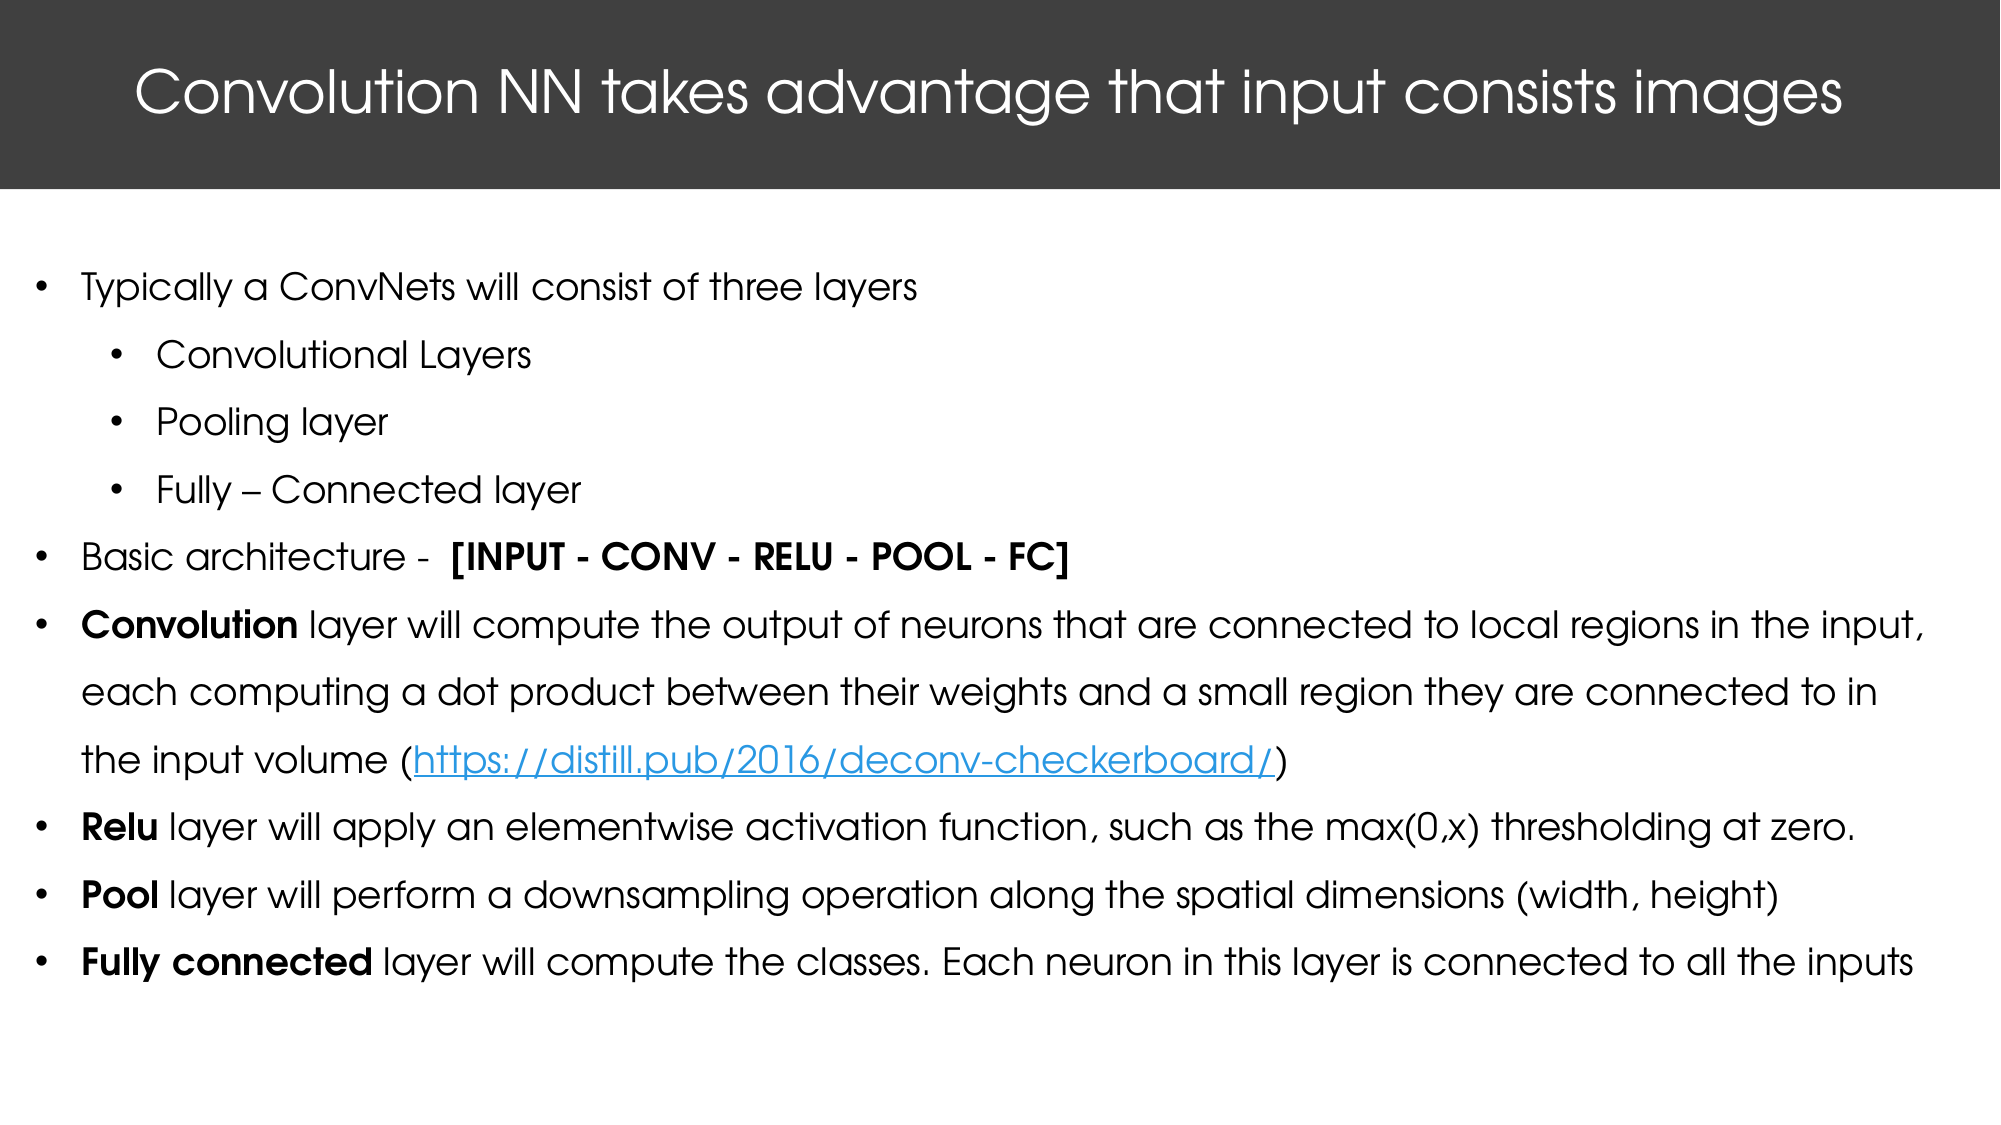

Convolution NN takes advantage that input consists images
Typically a ConvNets will consist of three layers
Convolutional Layers
Pooling layer
Fully – Connected layer
Basic architecture -  [INPUT - CONV - RELU - POOL - FC]
Convolution layer will compute the output of neurons that are connected to local regions in the input, each computing a dot product between their weights and a small region they are connected to in the input volume (https://distill.pub/2016/deconv-checkerboard/)
Relu layer will apply an elementwise activation function, such as the max(0,x) thresholding at zero.
Pool layer will perform a downsampling operation along the spatial dimensions (width, height)
Fully connected layer will compute the classes. Each neuron in this layer is connected to all the inputs